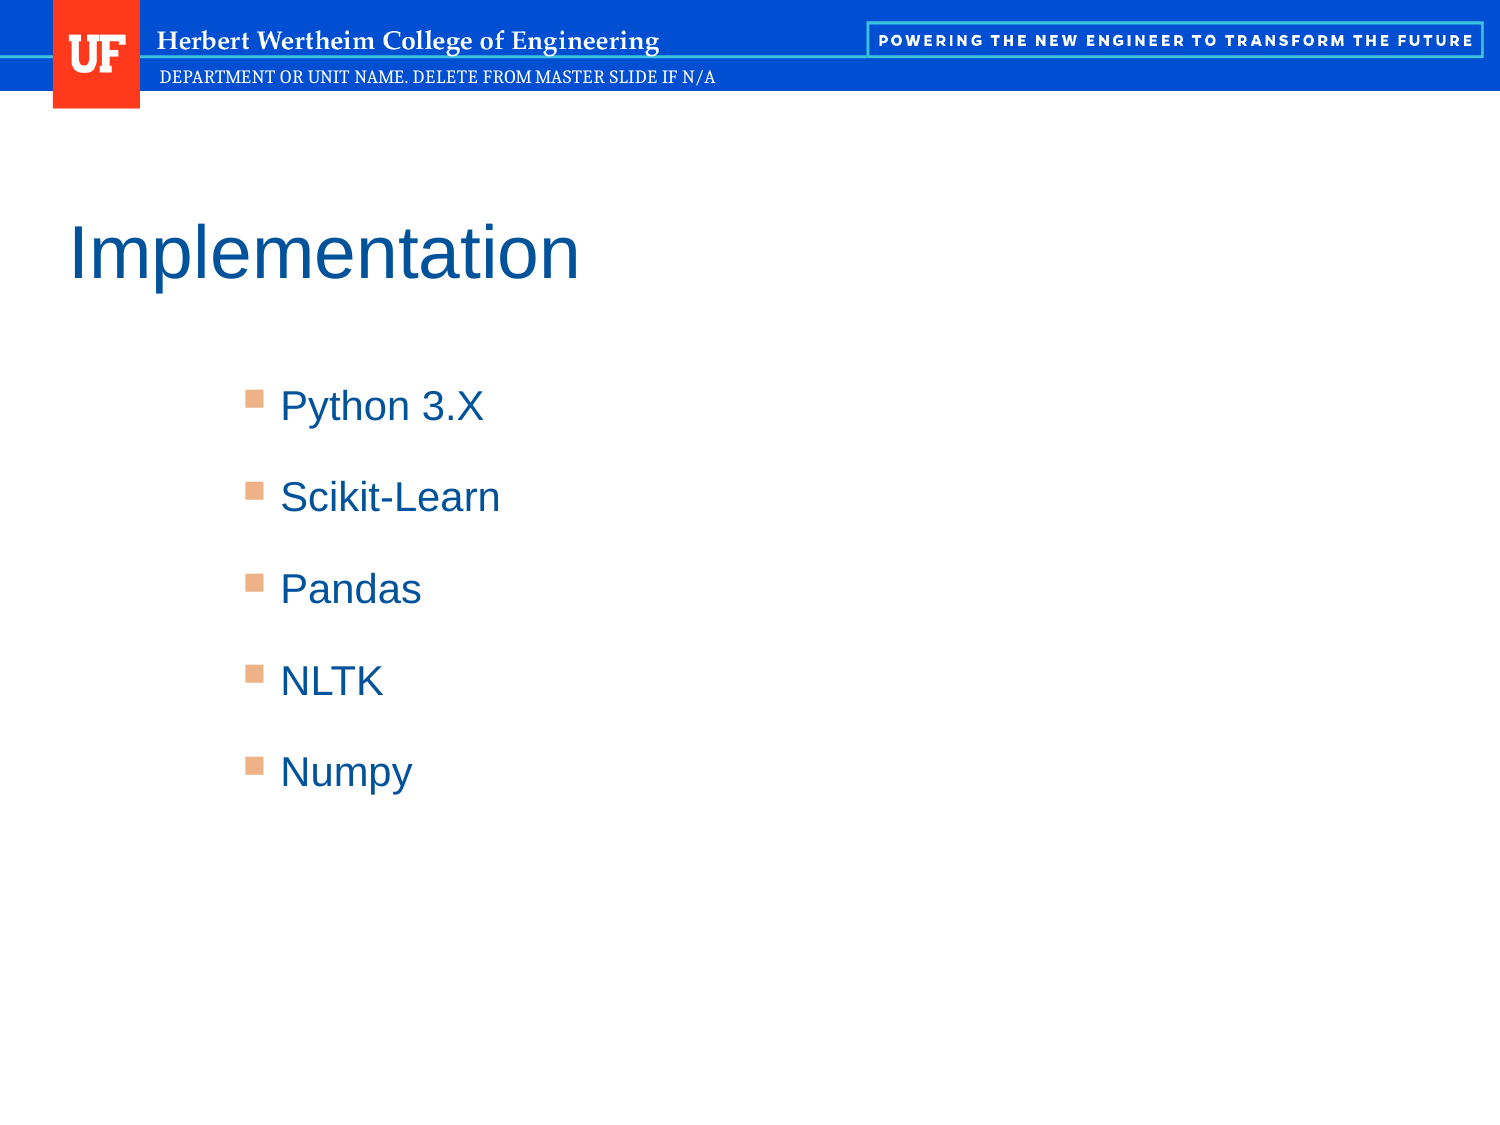

# Implementation
Python 3.X
Scikit-Learn
Pandas
NLTK
Numpy